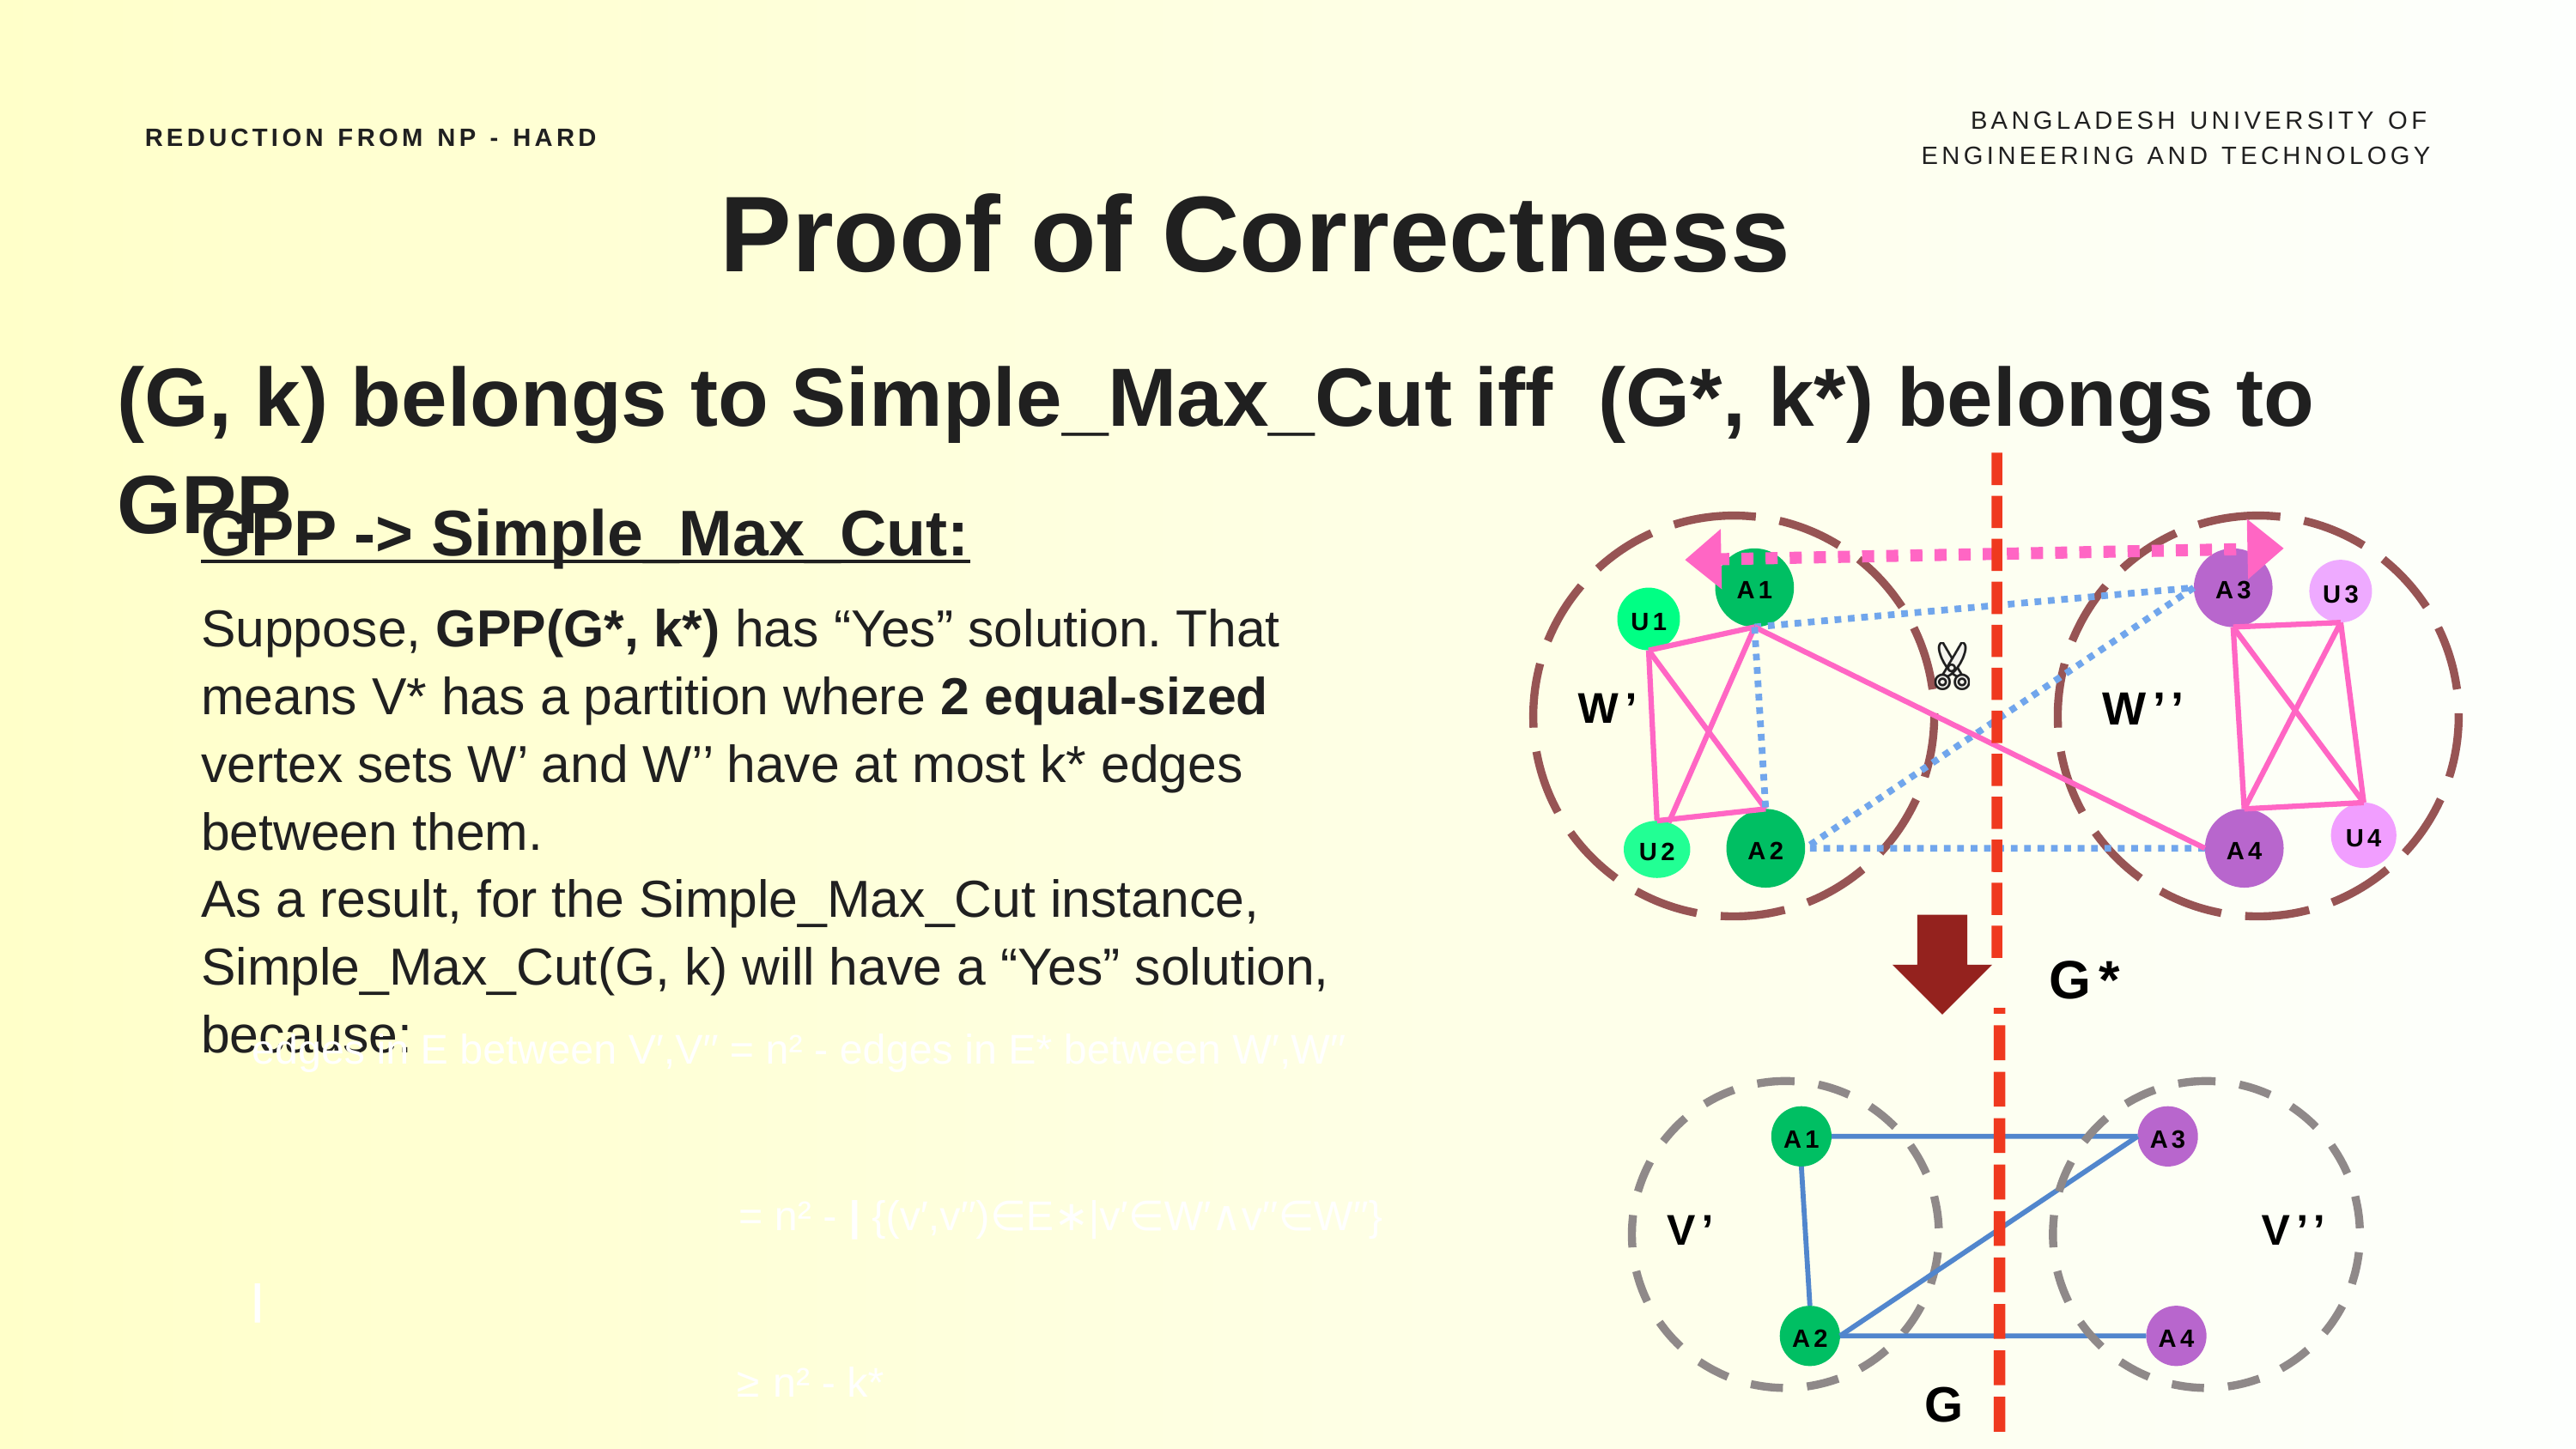

BANGLADESH UNIVERSITY OF ENGINEERING AND TECHNOLOGY
REDUCTION FROM NP - HARD
Proof of Correctness
(G, k) belongs to Simple_Max_Cut iff  (G*, k*) belongs to GPP

GPP -> Simple_Max_Cut:

W’

W’’

A1

A3

U3

U1

Suppose, GPP(G*, k*) has “Yes” solution. That means V* has a partition where 2 equal-sized vertex sets W’ and W’’ have at most k* edges between them.
As a result, for the Simple_Max_Cut instance, Simple_Max_Cut(G, k) will have a “Yes” solution, because:

U4

A2

A4

U2

G*
edges in E between V′,V′′ = n² - edges in E* between W′,W′′
                                          = n² - | {(v′,v′′)∈E∗|v′∈W′∧v′′∈W′′} |
                                          ≥ n² - k*
                                           = n² - (n² - k)
                                          = k

V’

V’’

A1

A3

A2

A4

G